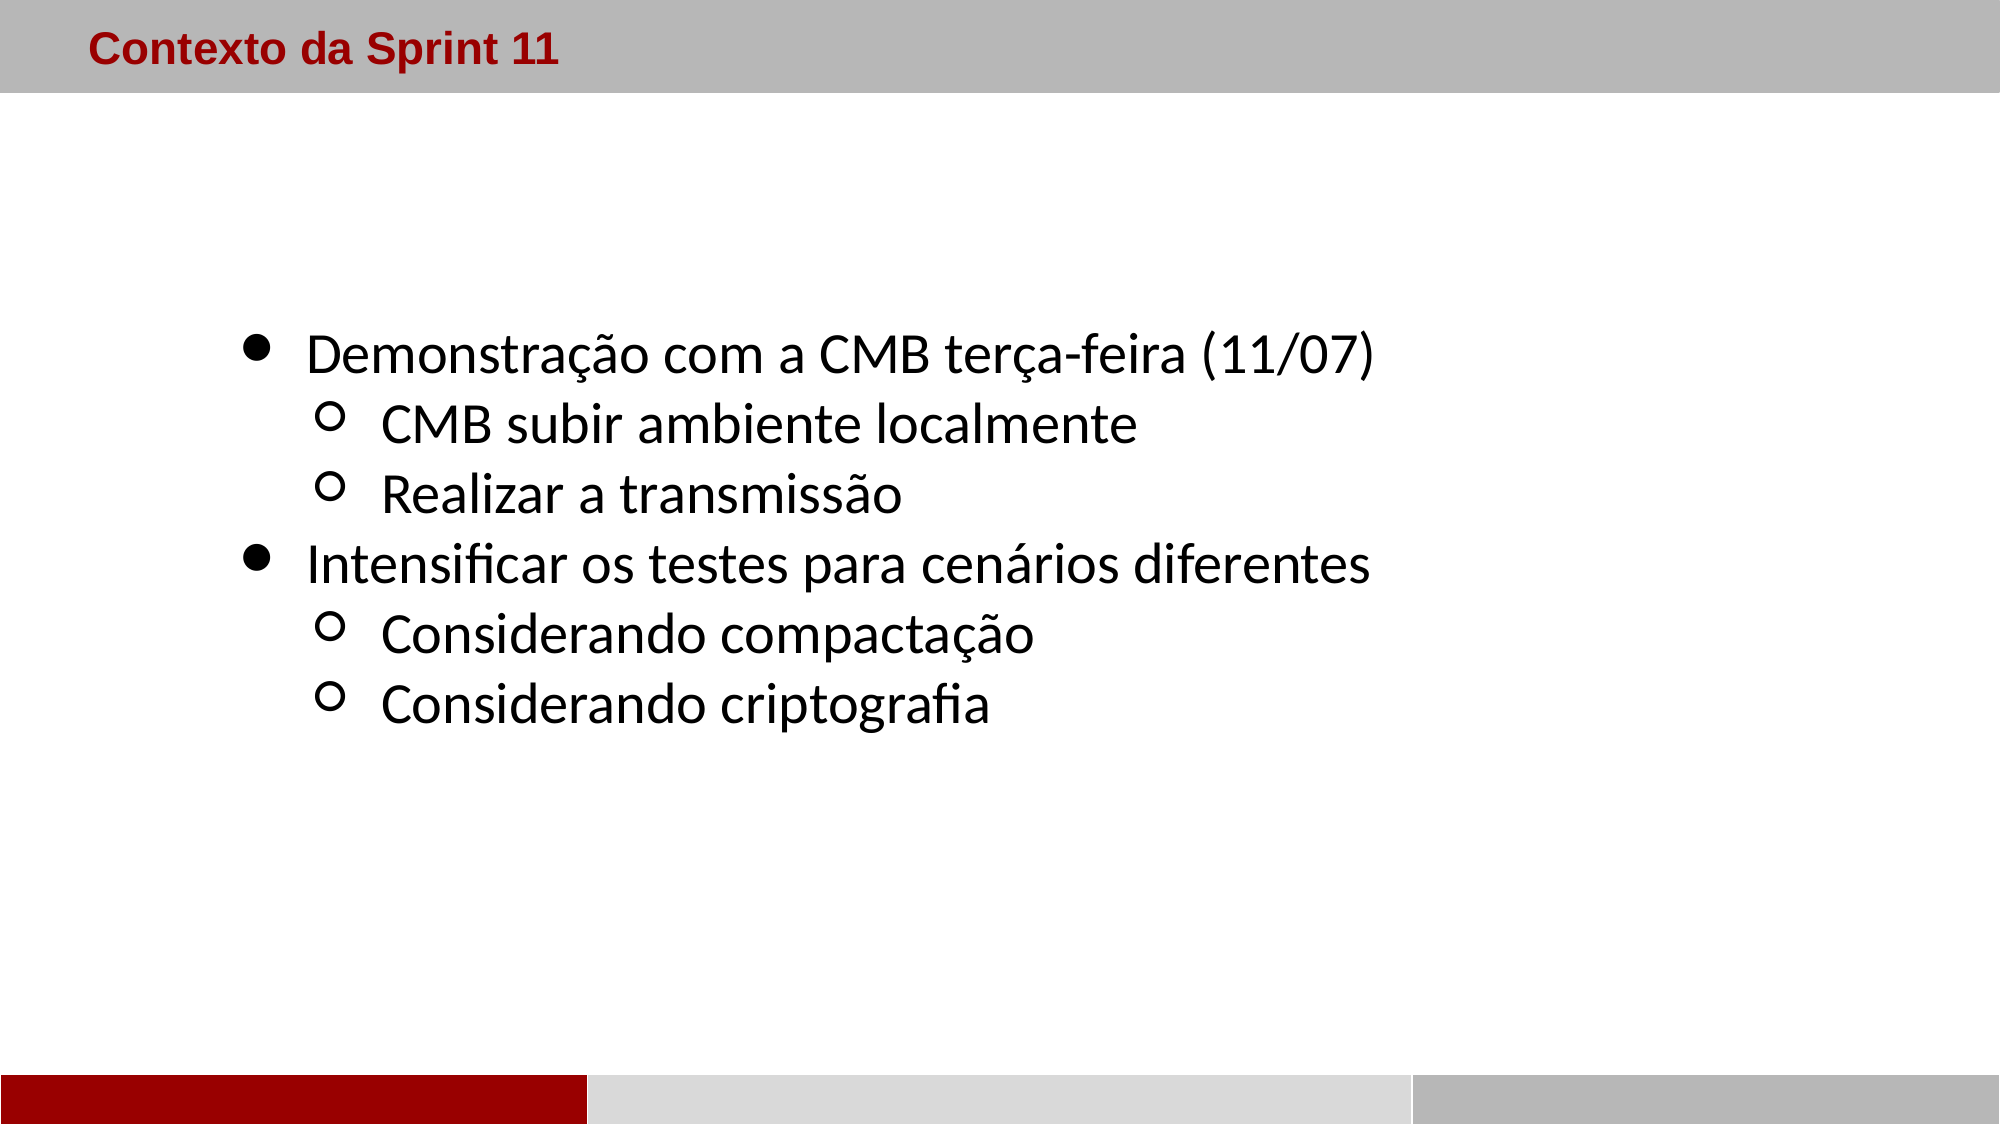

Contexto da Sprint 11

Demonstração com a CMB terça-feira (11/07)
CMB subir ambiente localmente
Realizar a transmissão
Intensificar os testes para cenários diferentes
Considerando compactação
Considerando criptografia